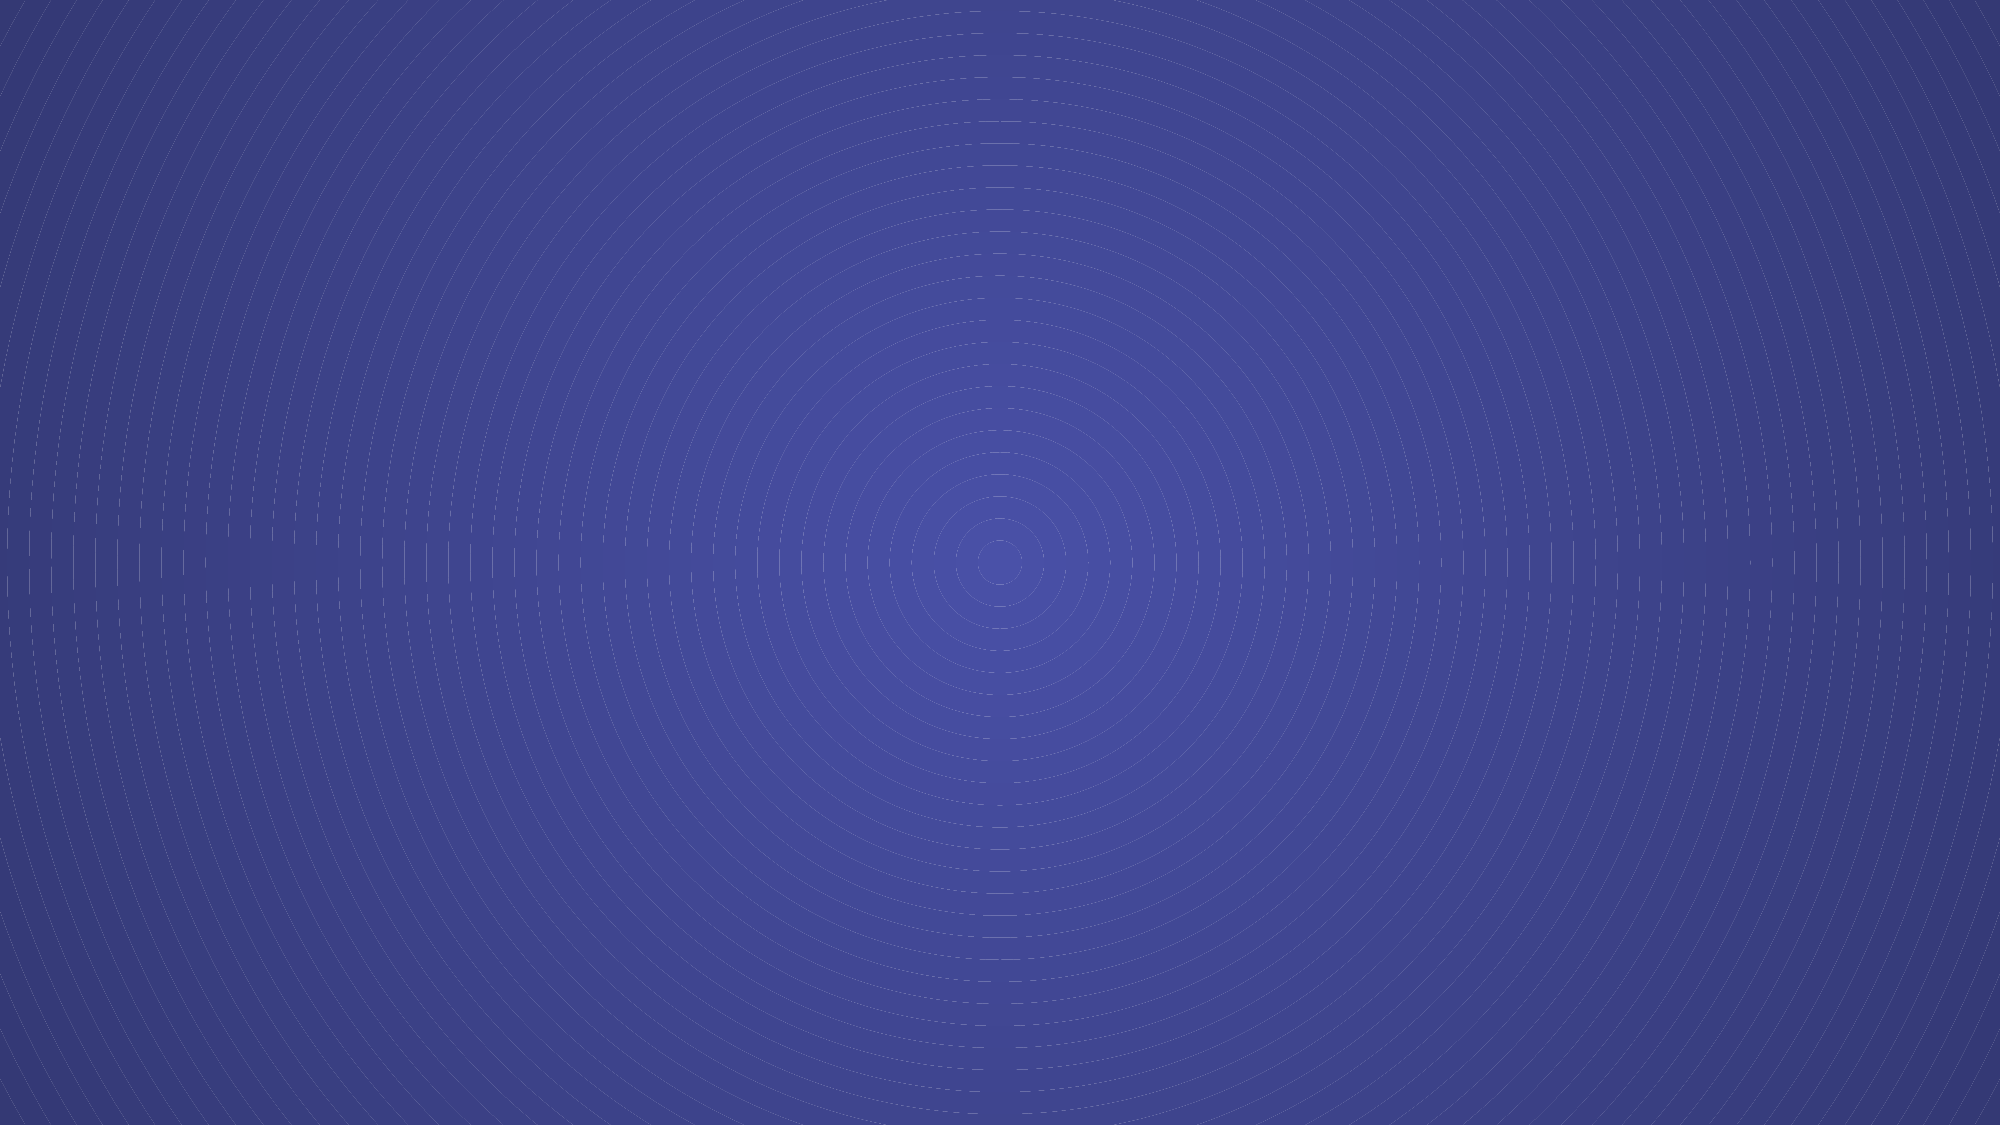

Разработка многопользовательского сервиса
онлайн записи музыкальных композиций